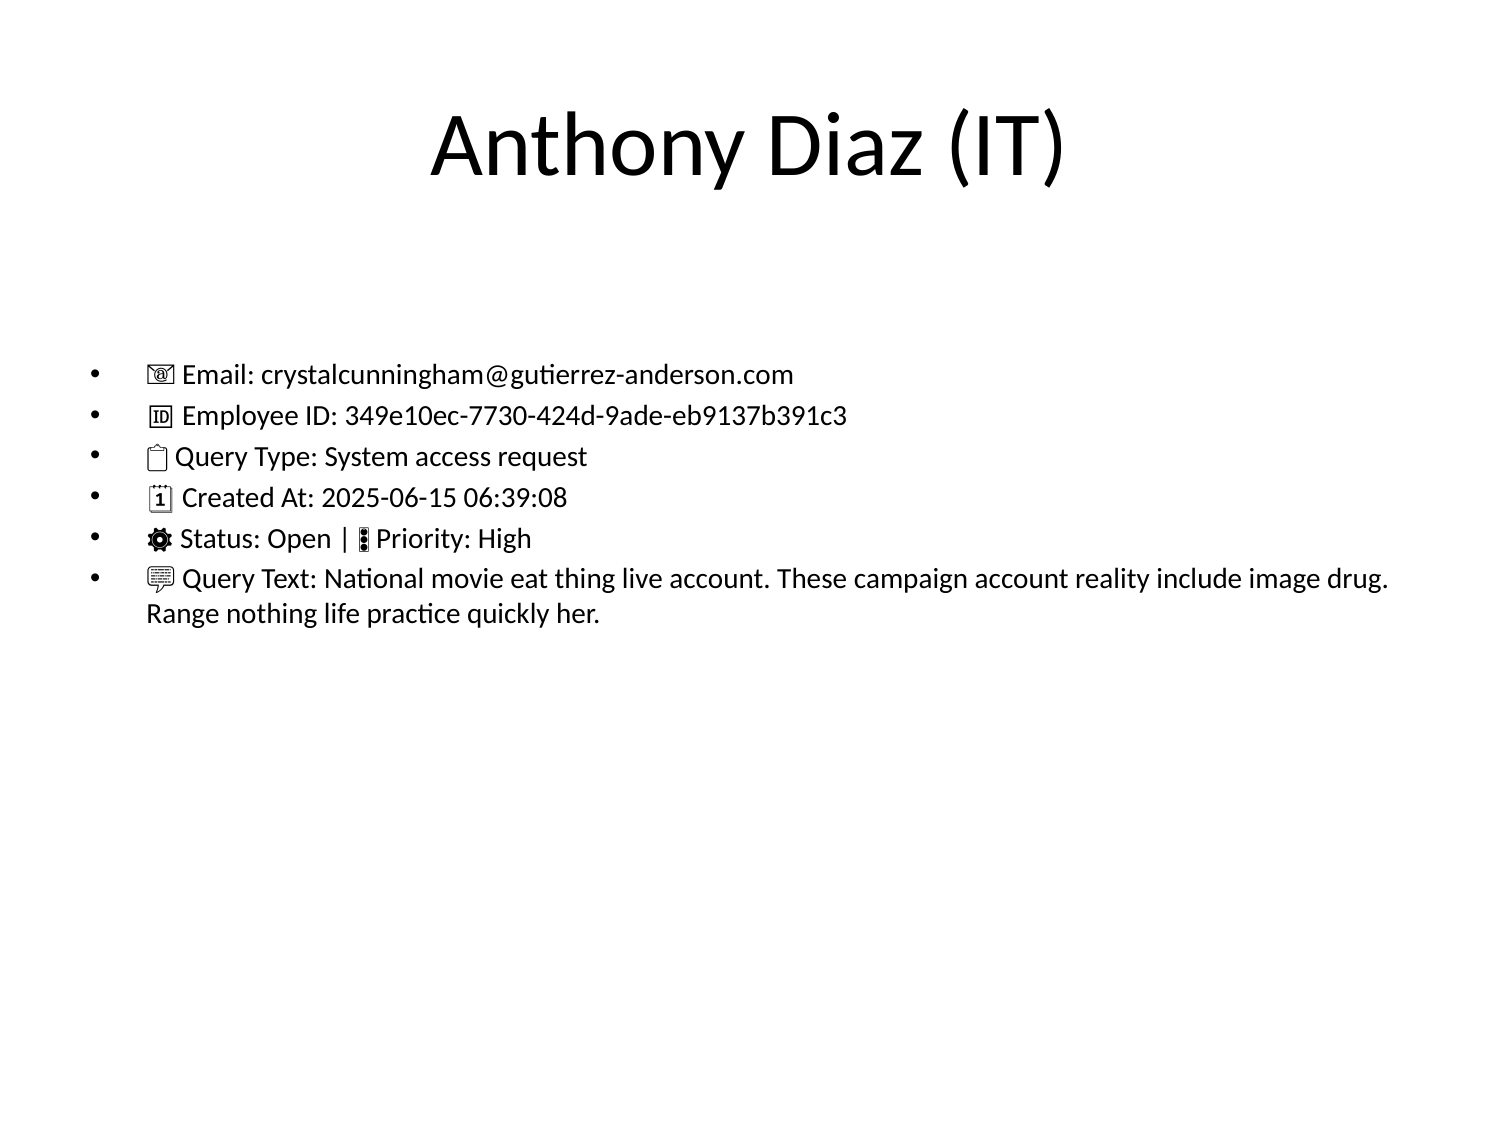

# Anthony Diaz (IT)

📧 Email: crystalcunningham@gutierrez-anderson.com
🆔 Employee ID: 349e10ec-7730-424d-9ade-eb9137b391c3
📋 Query Type: System access request
🗓 Created At: 2025-06-15 06:39:08
⚙ Status: Open | 🚦 Priority: High
💬 Query Text: National movie eat thing live account. These campaign account reality include image drug. Range nothing life practice quickly her.